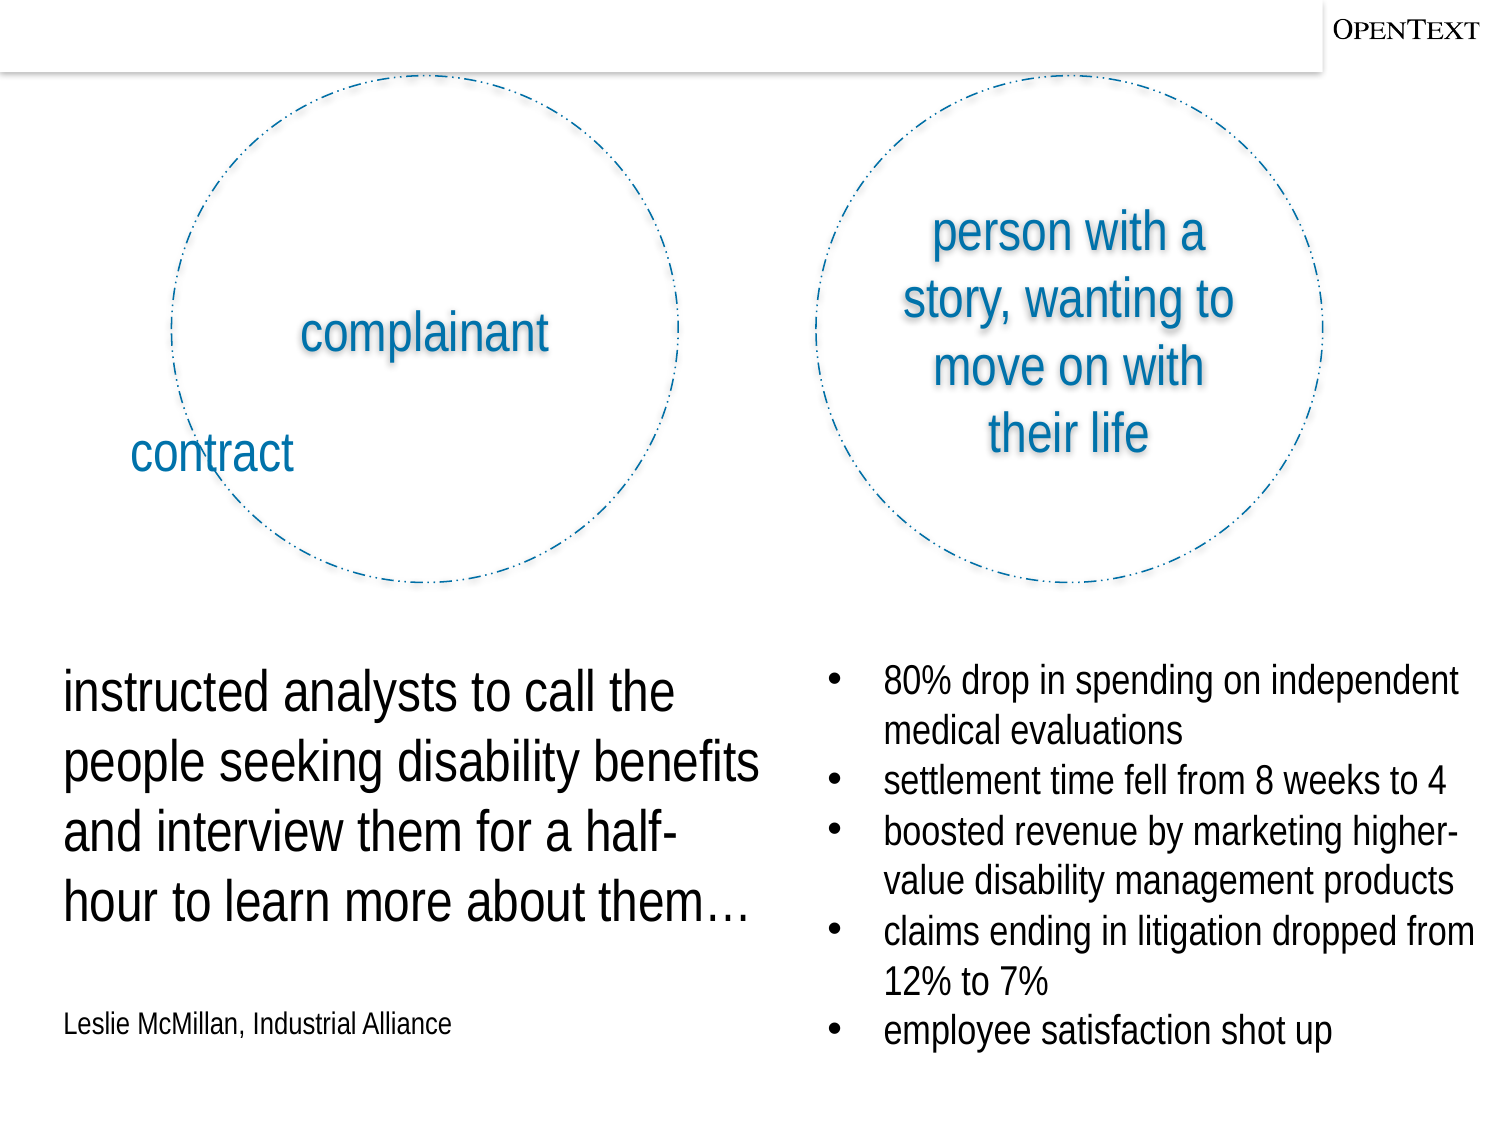

complainant
person with a story, wanting to move on with their life
contract
instructed analysts to call the people seeking disability benefits and interview them for a half-hour to learn more about them…

Leslie McMillan, Industrial Alliance
80% drop in spending on independent medical evaluations
settlement time fell from 8 weeks to 4
boosted revenue by marketing higher-value disability management products
claims ending in litigation dropped from 12% to 7%
employee satisfaction shot up